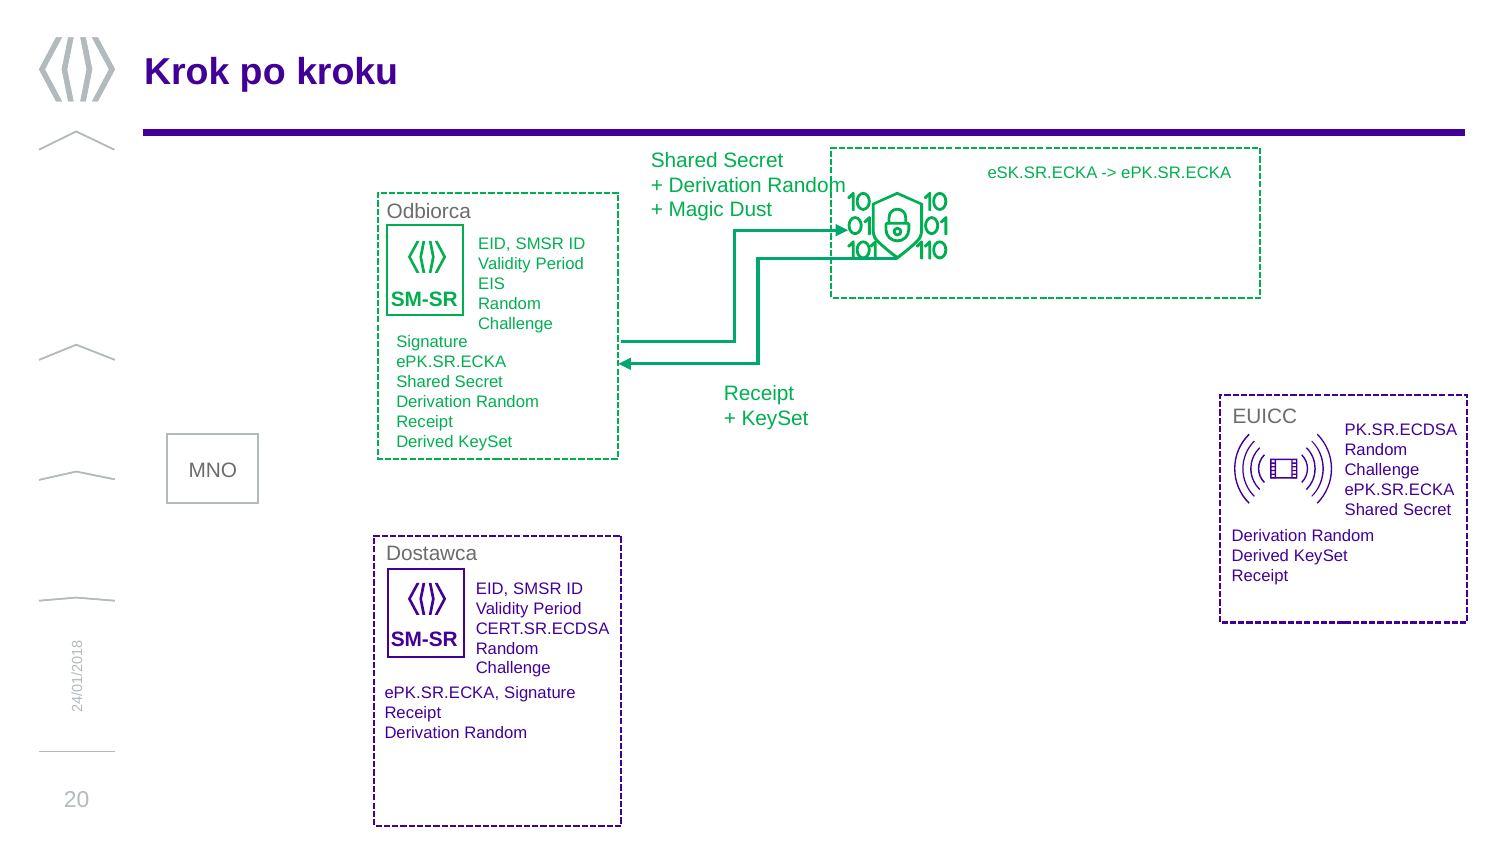

# Krok po kroku
Shared Secret
+ Derivation Random
+ Magic Dust

eSK.SR.ECKA -> ePK.SR.ECKA
Odbiorca

SM-SR

EID, SMSR ID
Validity Period
EIS
Random Challenge
Signature
ePK.SR.ECKA
Shared Secret
Derivation Random
Receipt
Derived KeySet

Receipt
+ KeySet

EUICC
PK.SR.ECDSA
Random Challenge
ePK.SR.ECKA
Shared Secret

MNO
Derivation Random
Derived KeySet
Receipt
Dostawca

SM-SR
EID, SMSR ID
Validity Period
CERT.SR.ECDSA
Random Challenge
24/01/2018
ePK.SR.ECKA, Signature
Receipt
Derivation Random
20